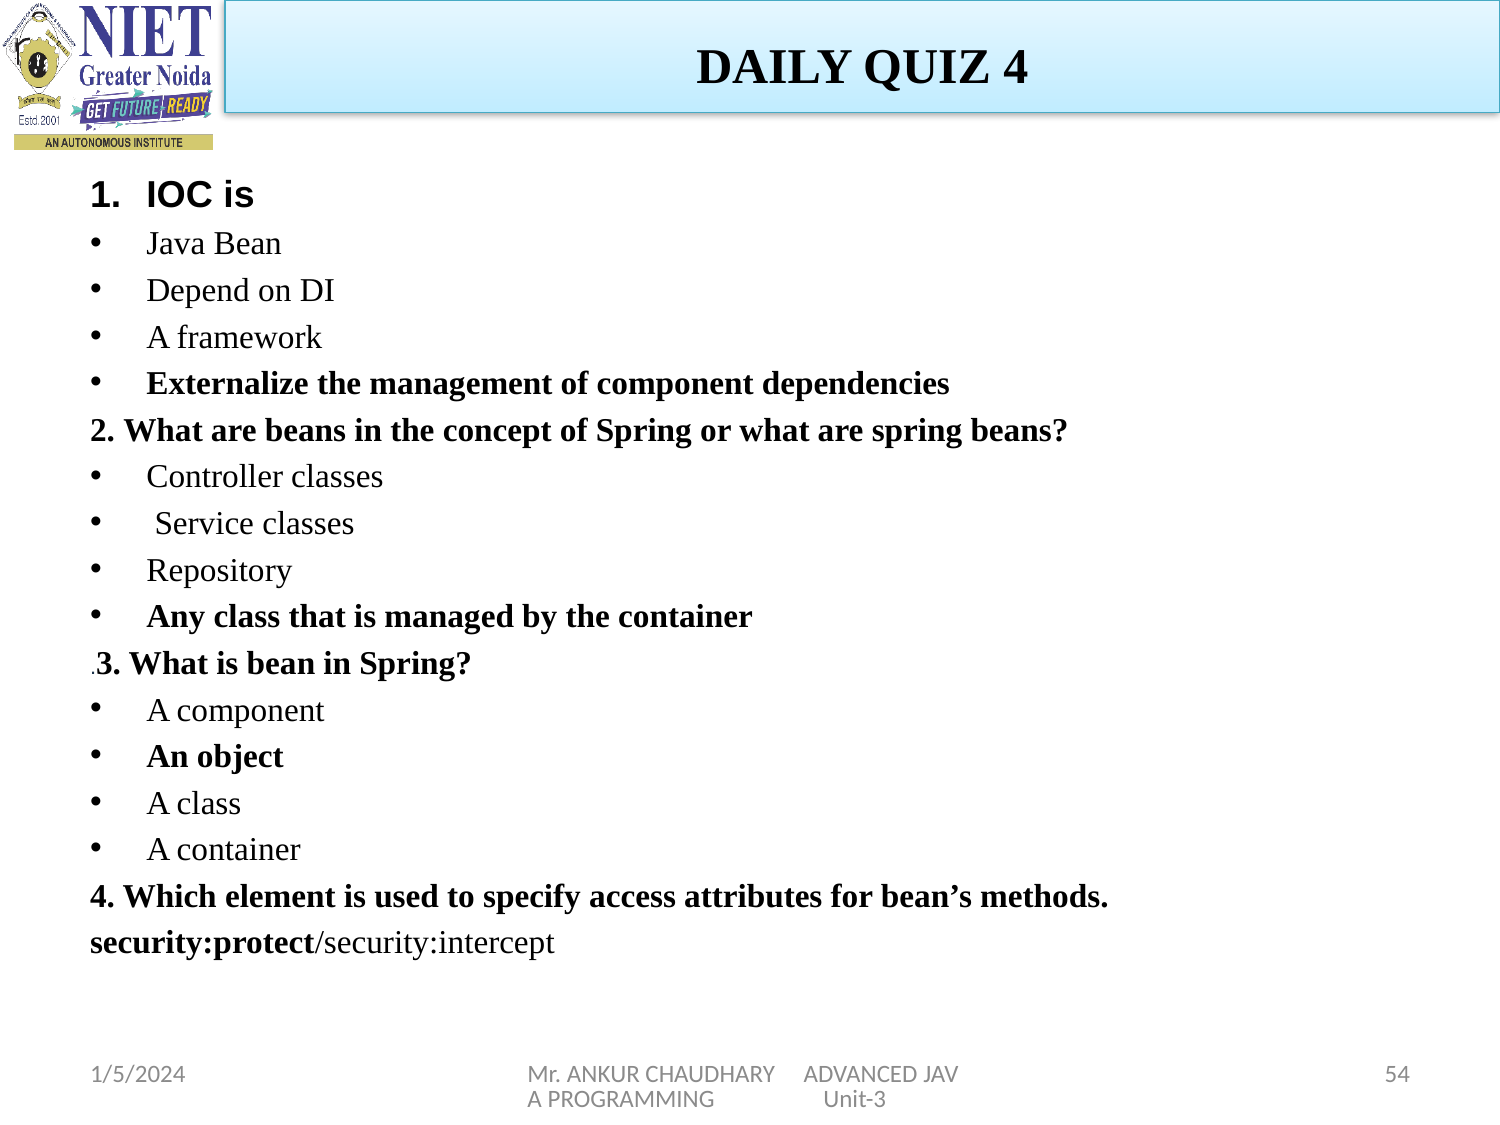

DAILY QUIZ 4

IOC is
Java Bean
Depend on DI
A framework
Externalize the management of component dependencies
2. What are beans in the concept of Spring or what are spring beans?
Controller classes
 Service classes
Repository
Any class that is managed by the container
.3. What is bean in Spring?
A component
An object
A class
A container
4. Which element is used to specify access attributes for bean’s methods.
security:protect/security:intercept
1/5/2024
Mr. ANKUR CHAUDHARY     ADVANCED JAVA PROGRAMMING                   Unit-3
54